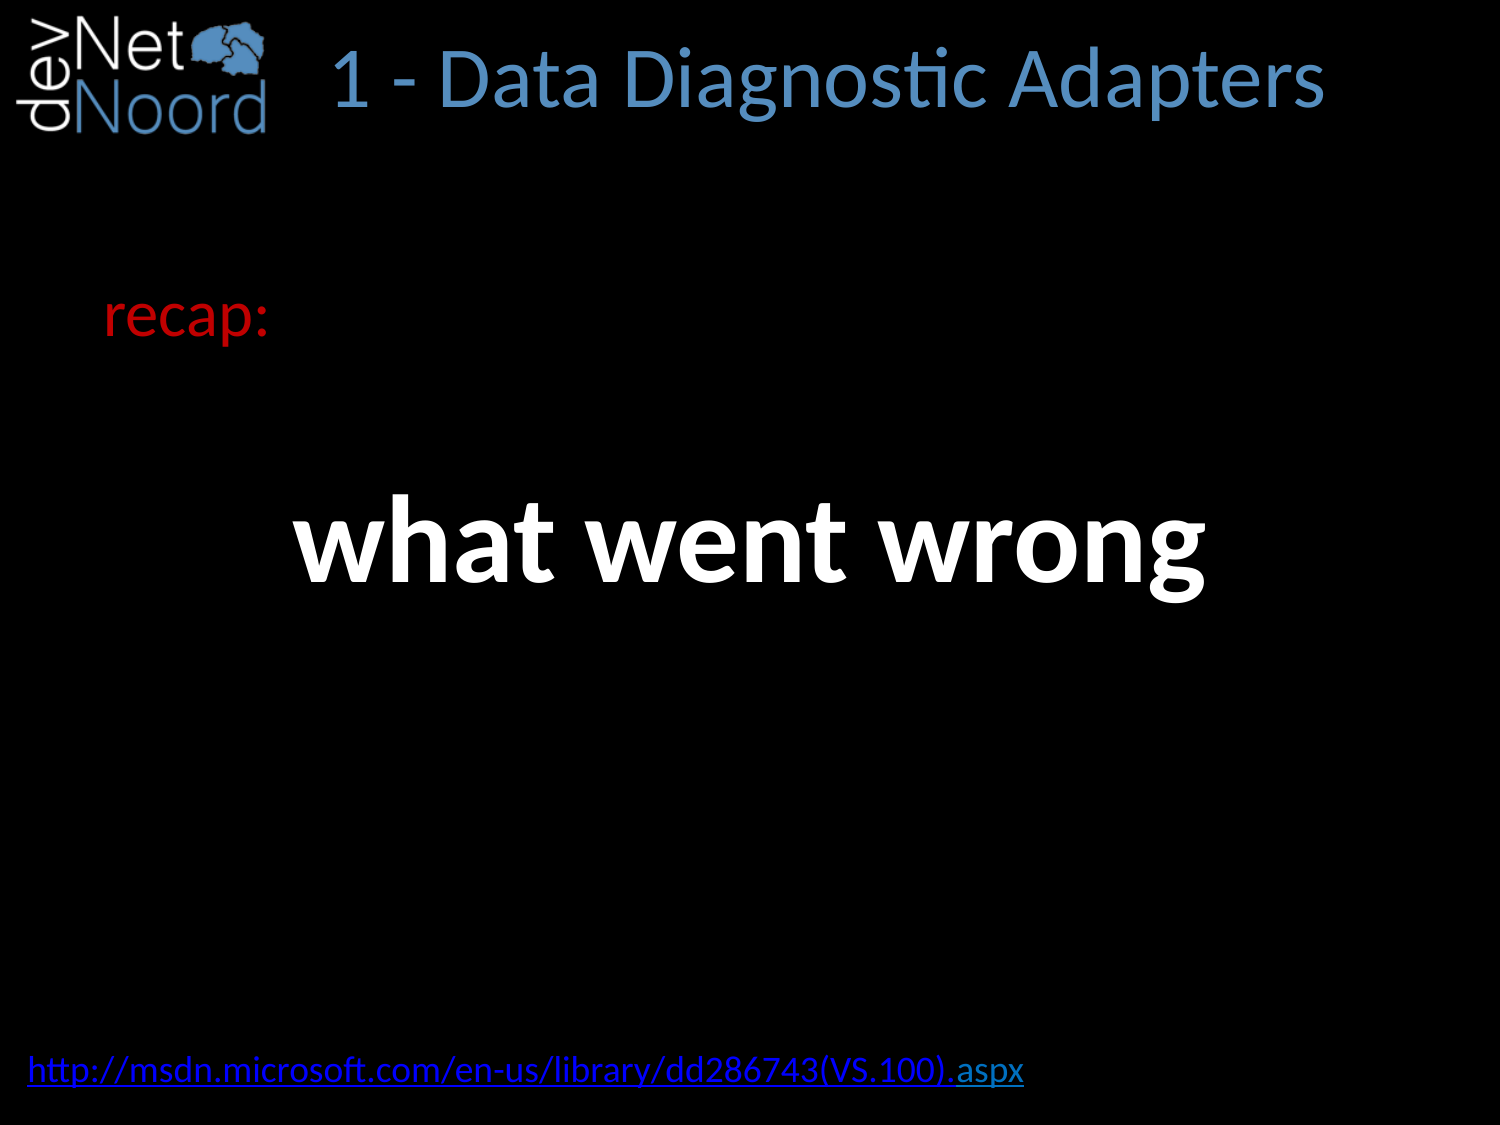

# 1 - Data Diagnostic Adapters
recap:
what went wrong
http://msdn.microsoft.com/en-us/library/dd286743(VS.100).aspx